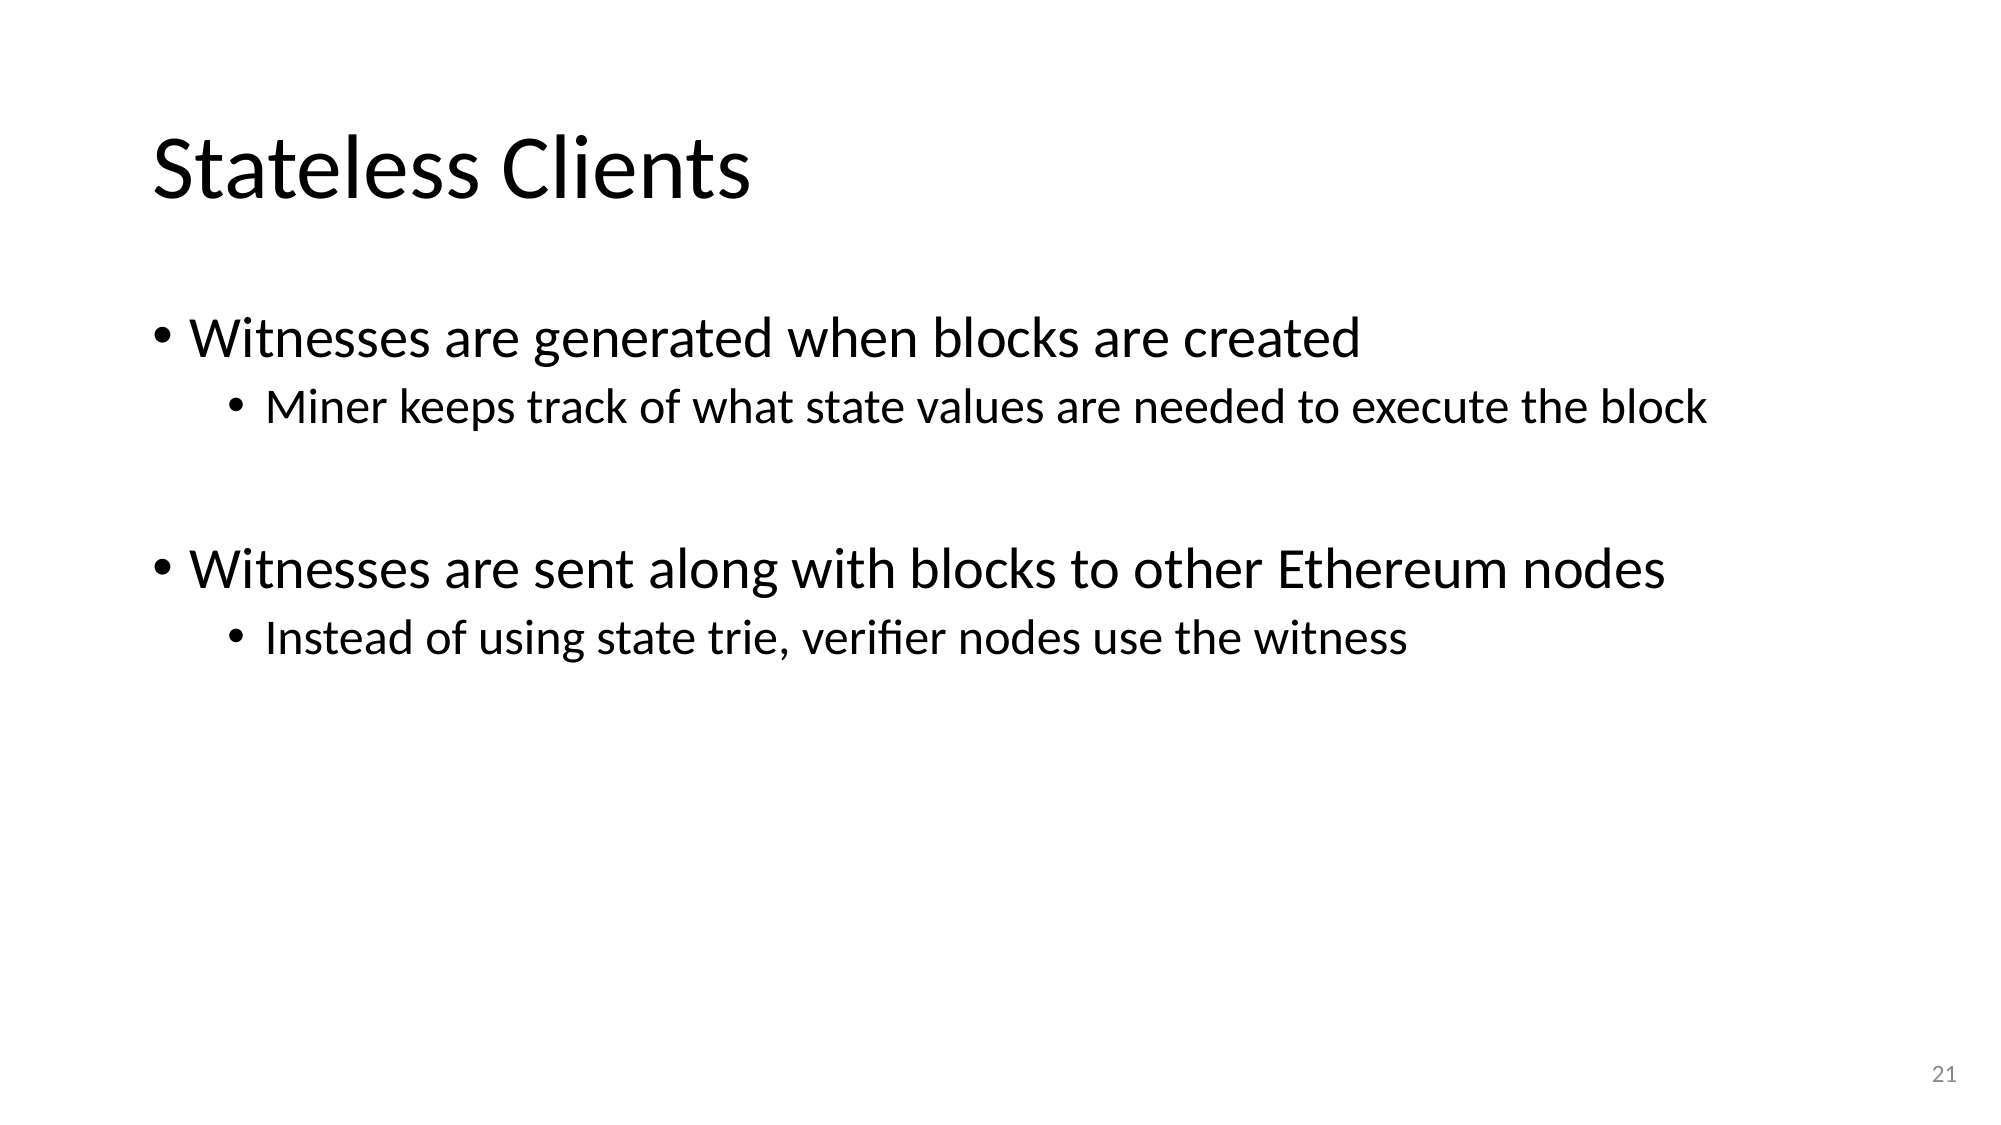

# Stateless Clients
Witnesses are generated when blocks are created
Miner keeps track of what state values are needed to execute the block

Witnesses are sent along with blocks to other Ethereum nodes
Instead of using state trie, verifier nodes use the witness
21